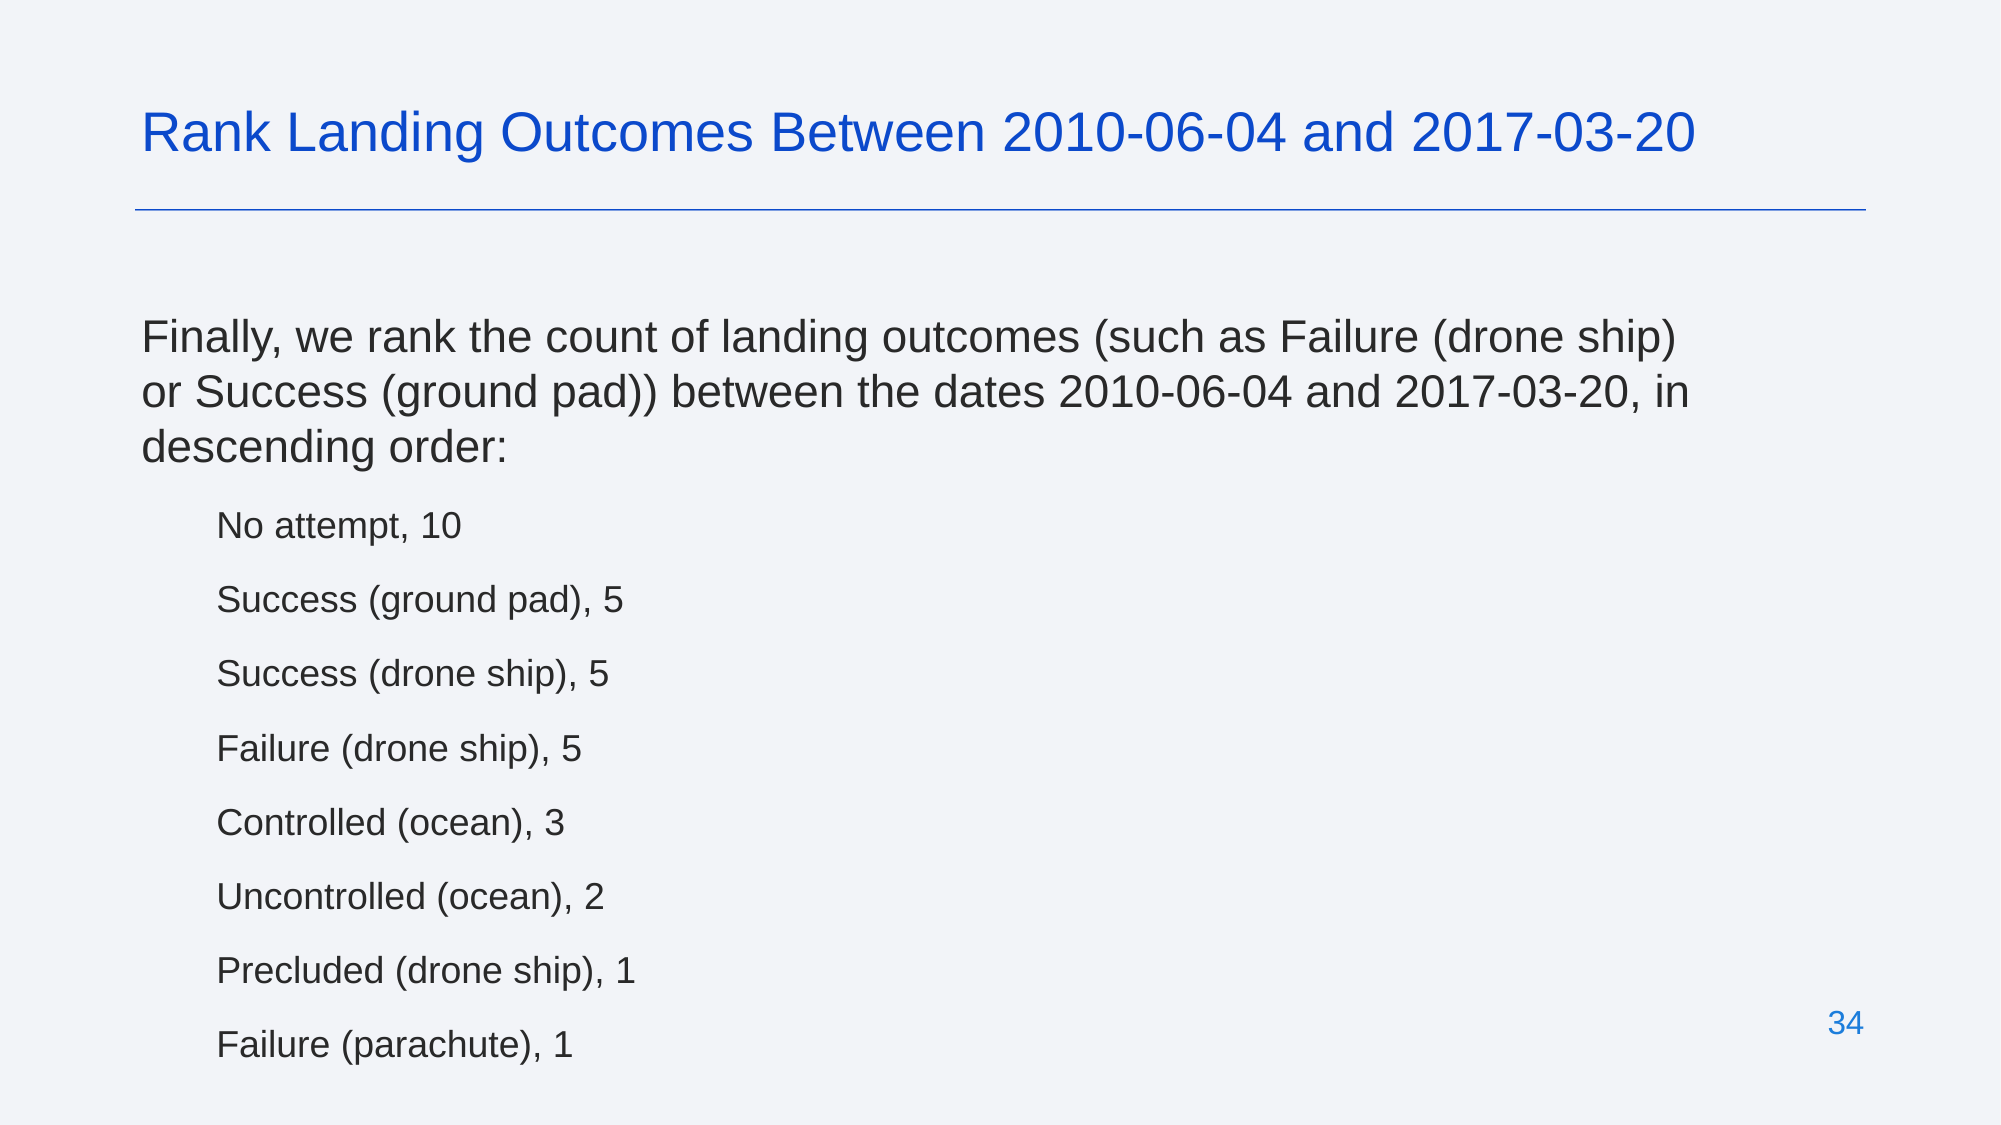

Rank Landing Outcomes Between 2010-06-04 and 2017-03-20
Finally, we rank the count of landing outcomes (such as Failure (drone ship) or Success (ground pad)) between the dates 2010-06-04 and 2017-03-20, in descending order:
No attempt, 10
Success (ground pad), 5
Success (drone ship), 5
Failure (drone ship), 5
Controlled (ocean), 3
Uncontrolled (ocean), 2
Precluded (drone ship), 1
Failure (parachute), 1

34